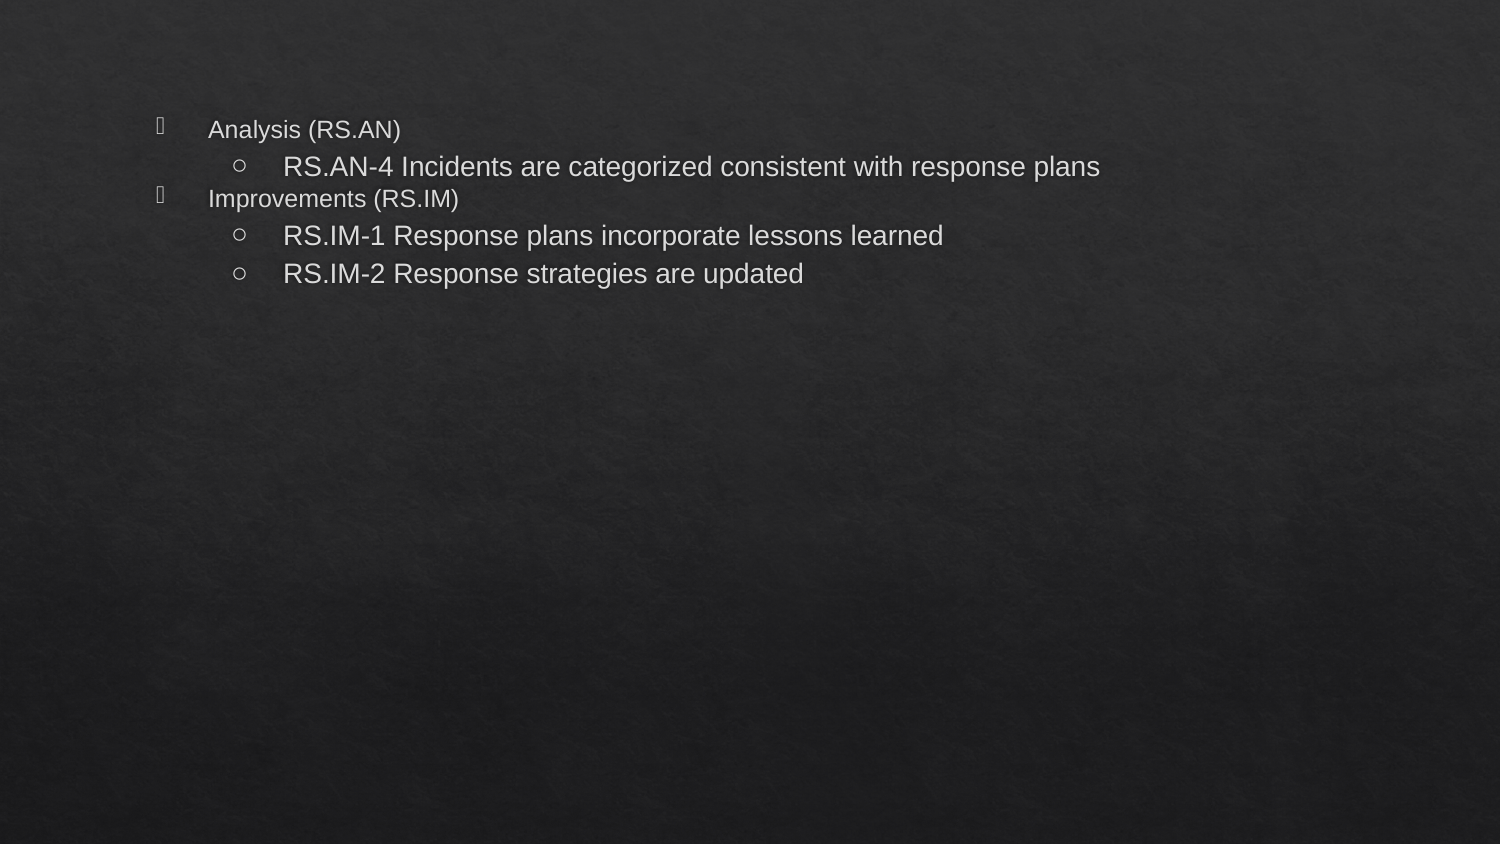

Analysis (RS.AN)
RS.AN-4 Incidents are categorized consistent with response plans
Improvements (RS.IM)
RS.IM-1 Response plans incorporate lessons learned
RS.IM-2 Response strategies are updated